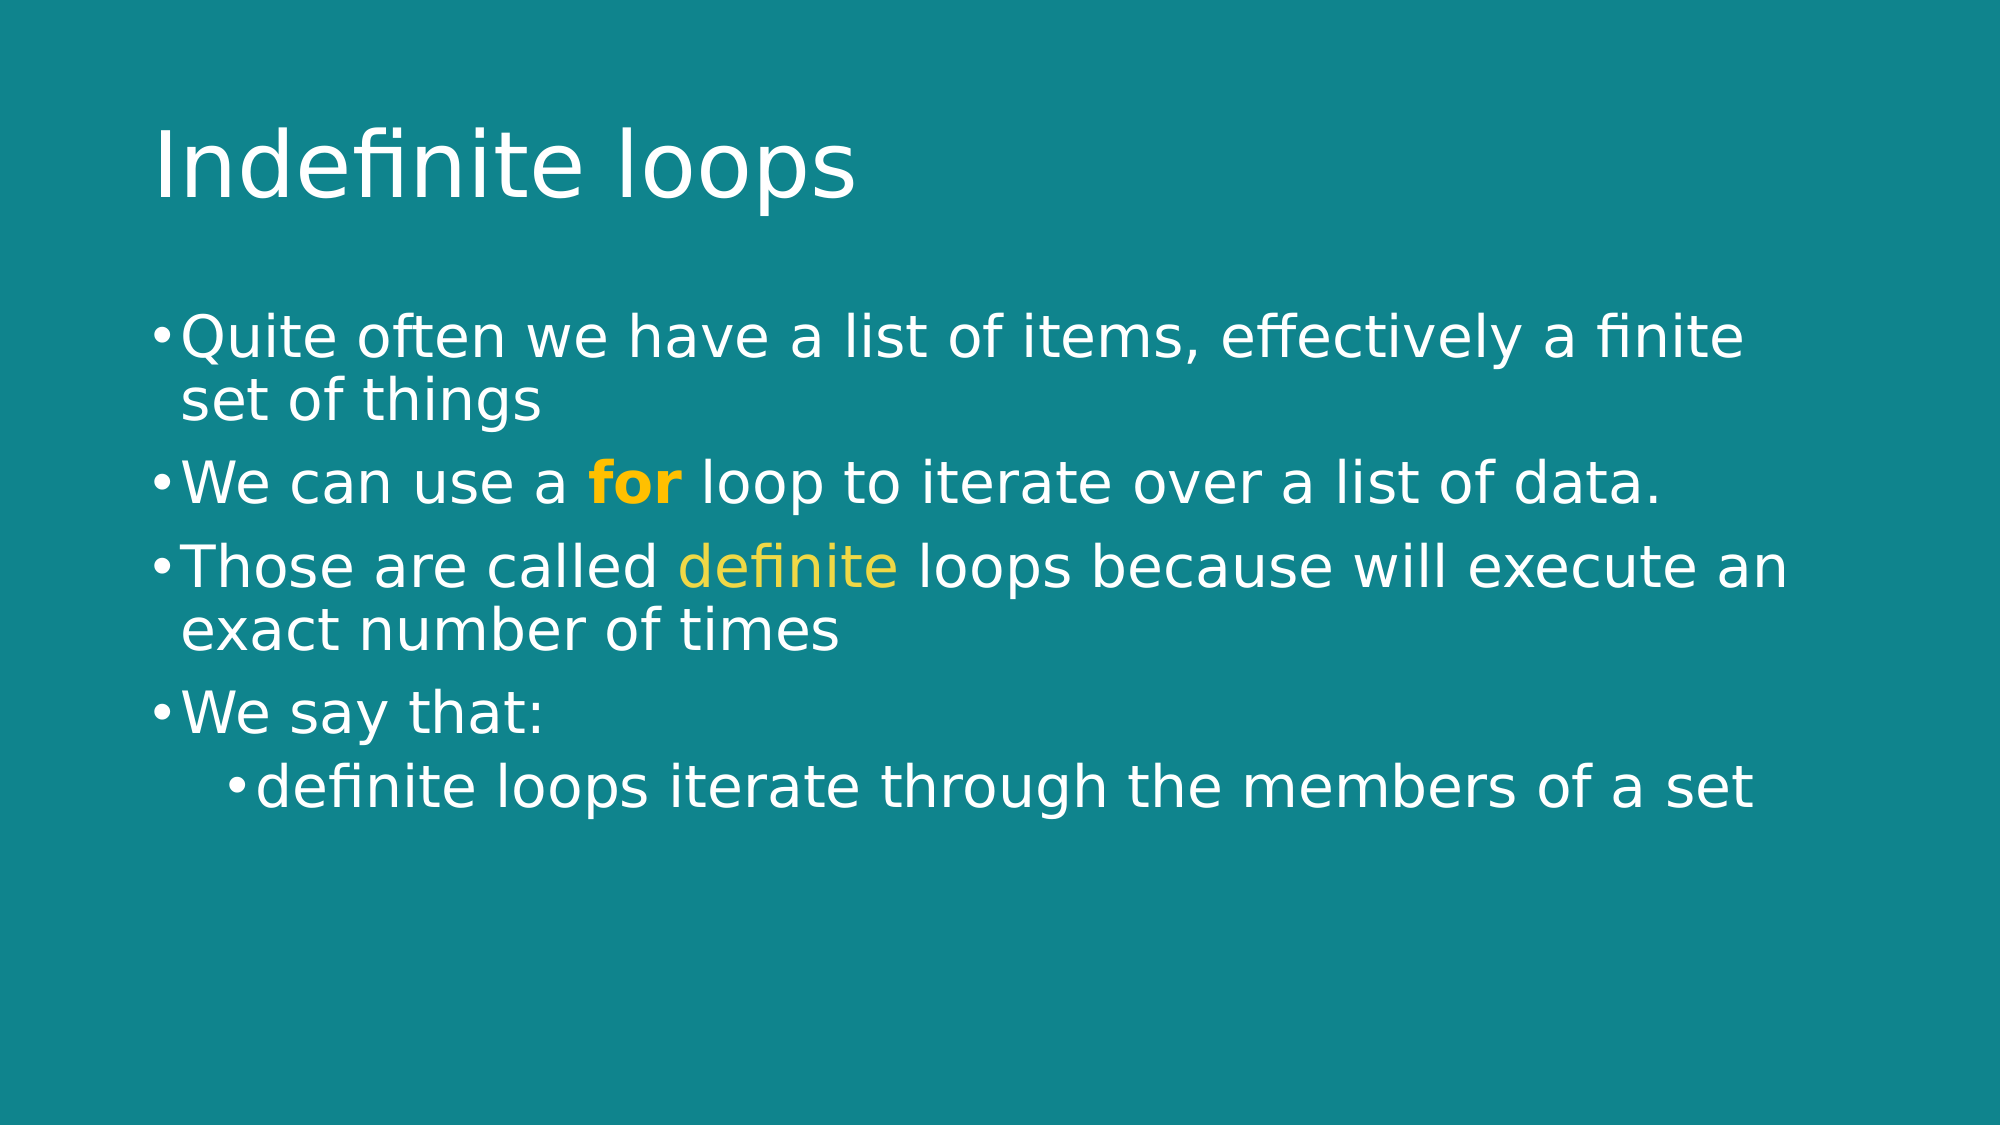

# Indefinite loops
Quite often we have a list of items, effectively a finite set of things
We can use a for loop to iterate over a list of data.
Those are called definite loops because will execute an exact number of times
We say that:
definite loops iterate through the members of a set